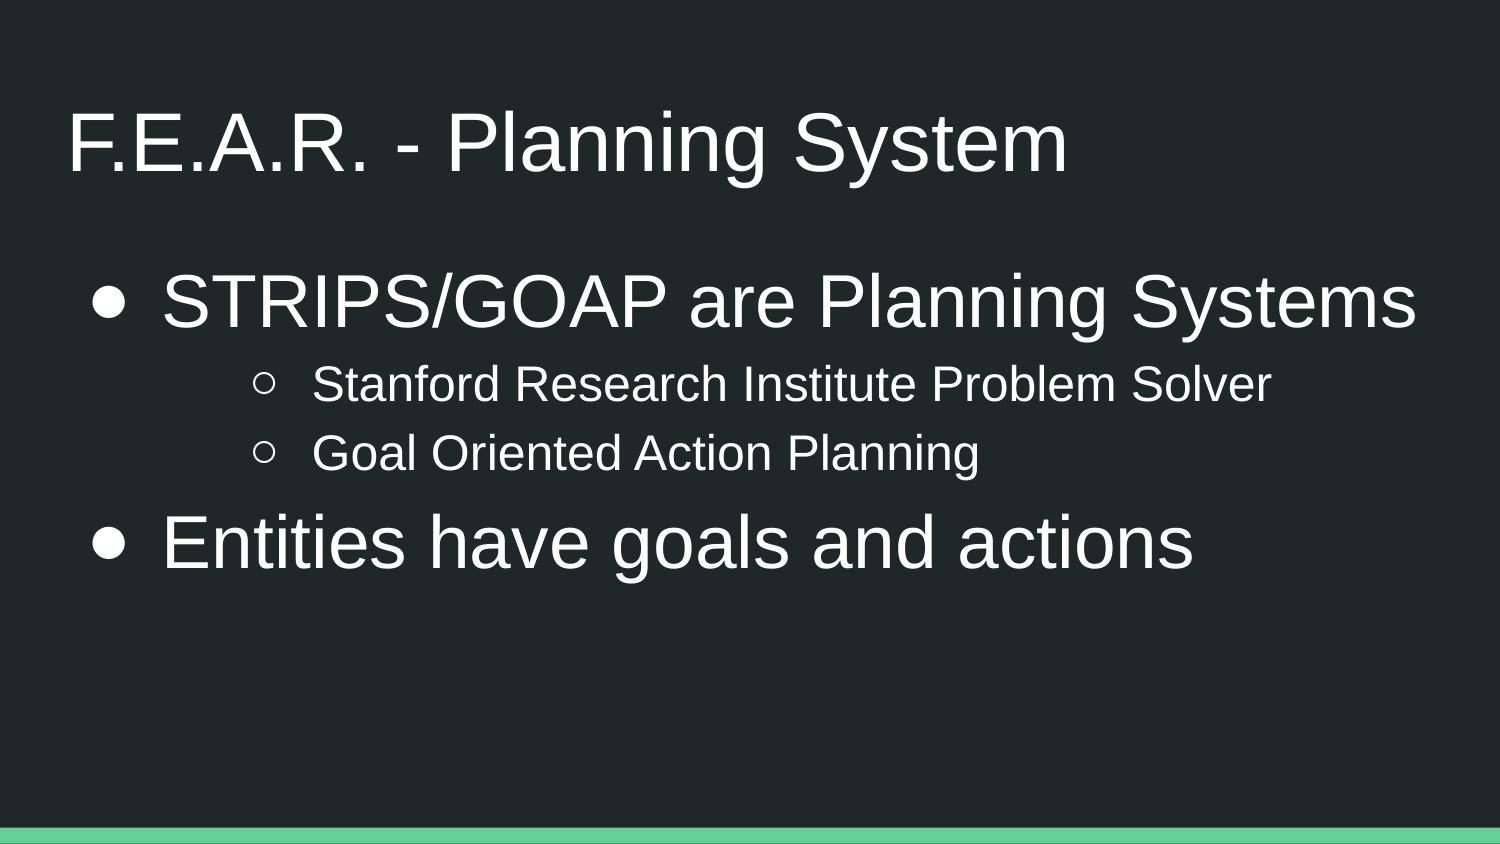

# F.E.A.R. - Planning System

STRIPS/GOAP are Planning Systems
Stanford Research Institute Problem Solver
Goal Oriented Action Planning
Entities have goals and actions